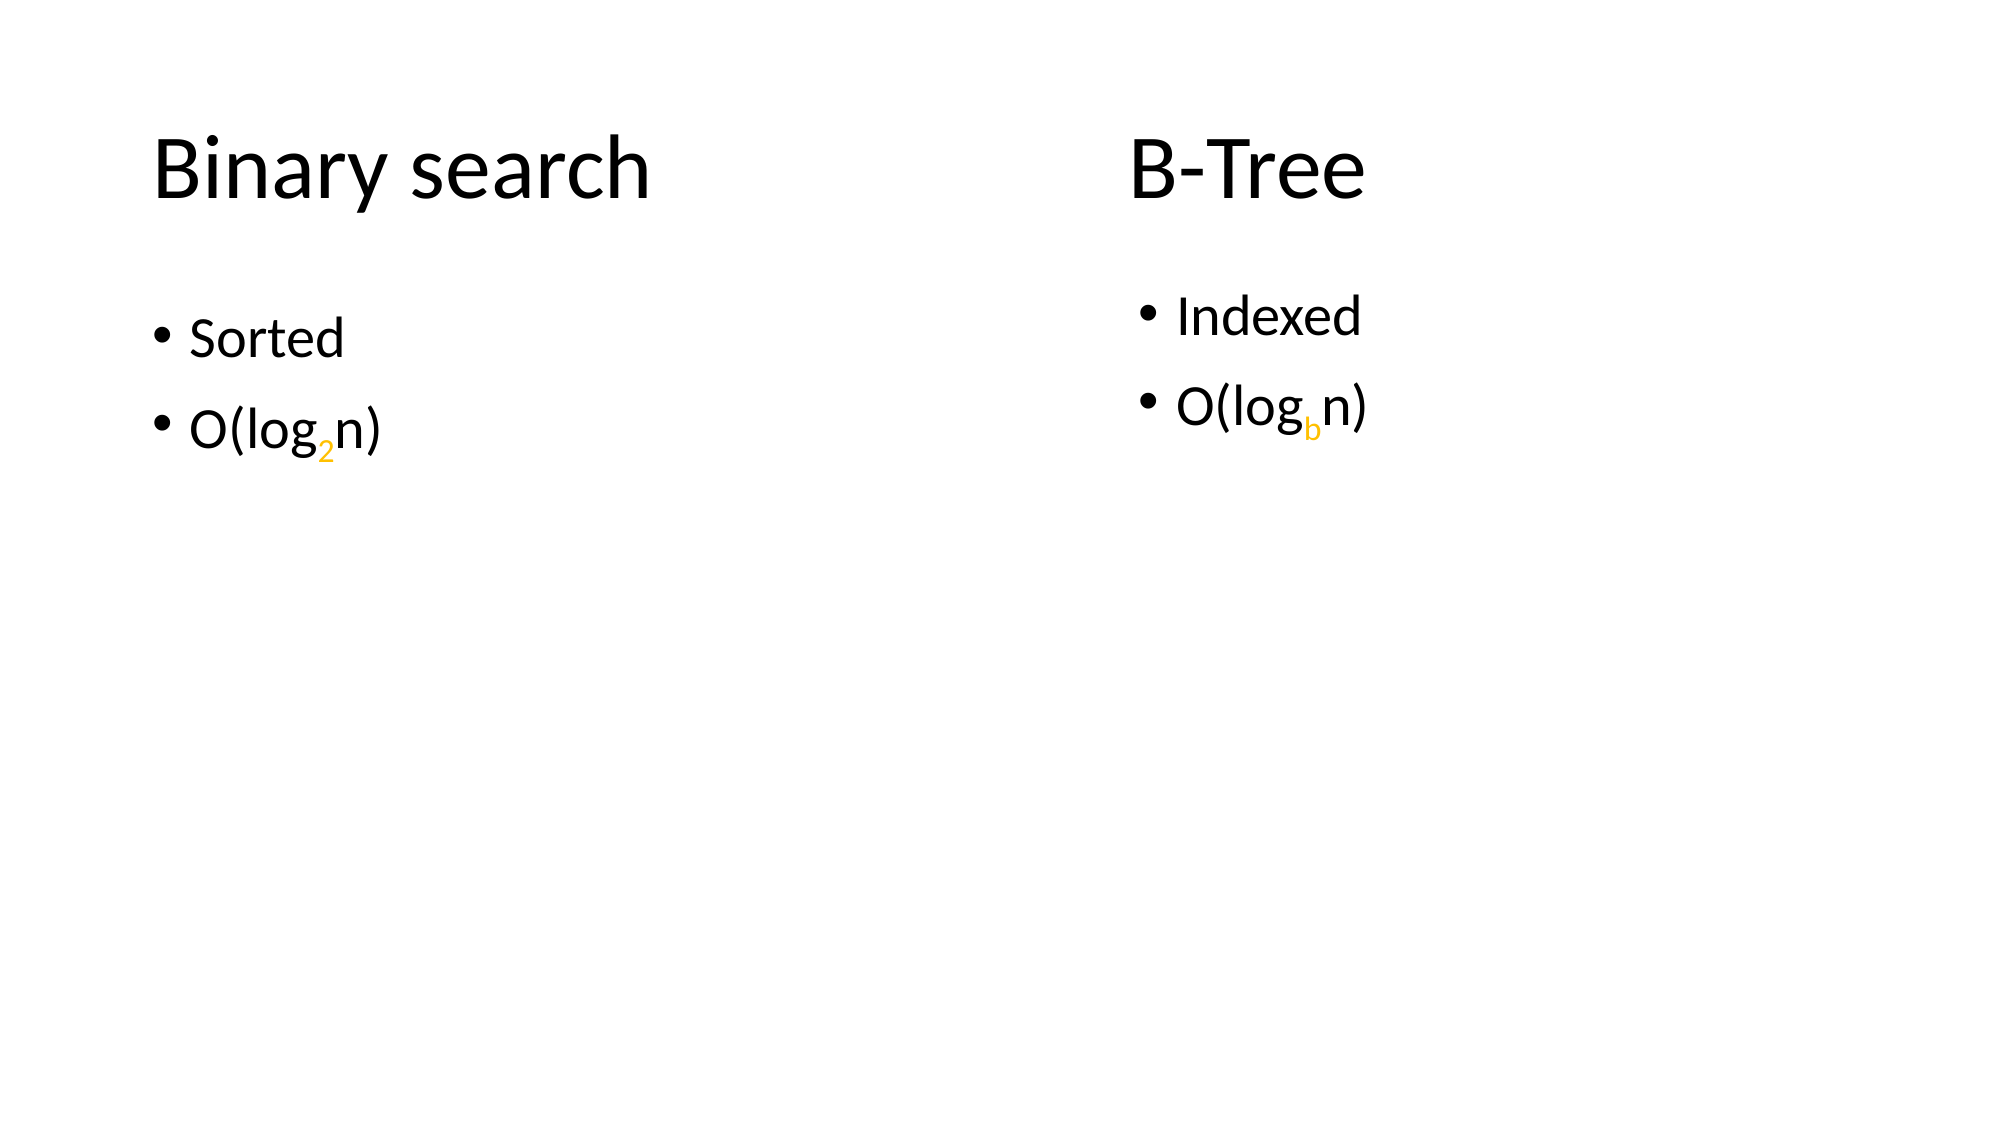

# Binary search                       B-Tree
Indexed
O(logbn)
Sorted
O(log2n)